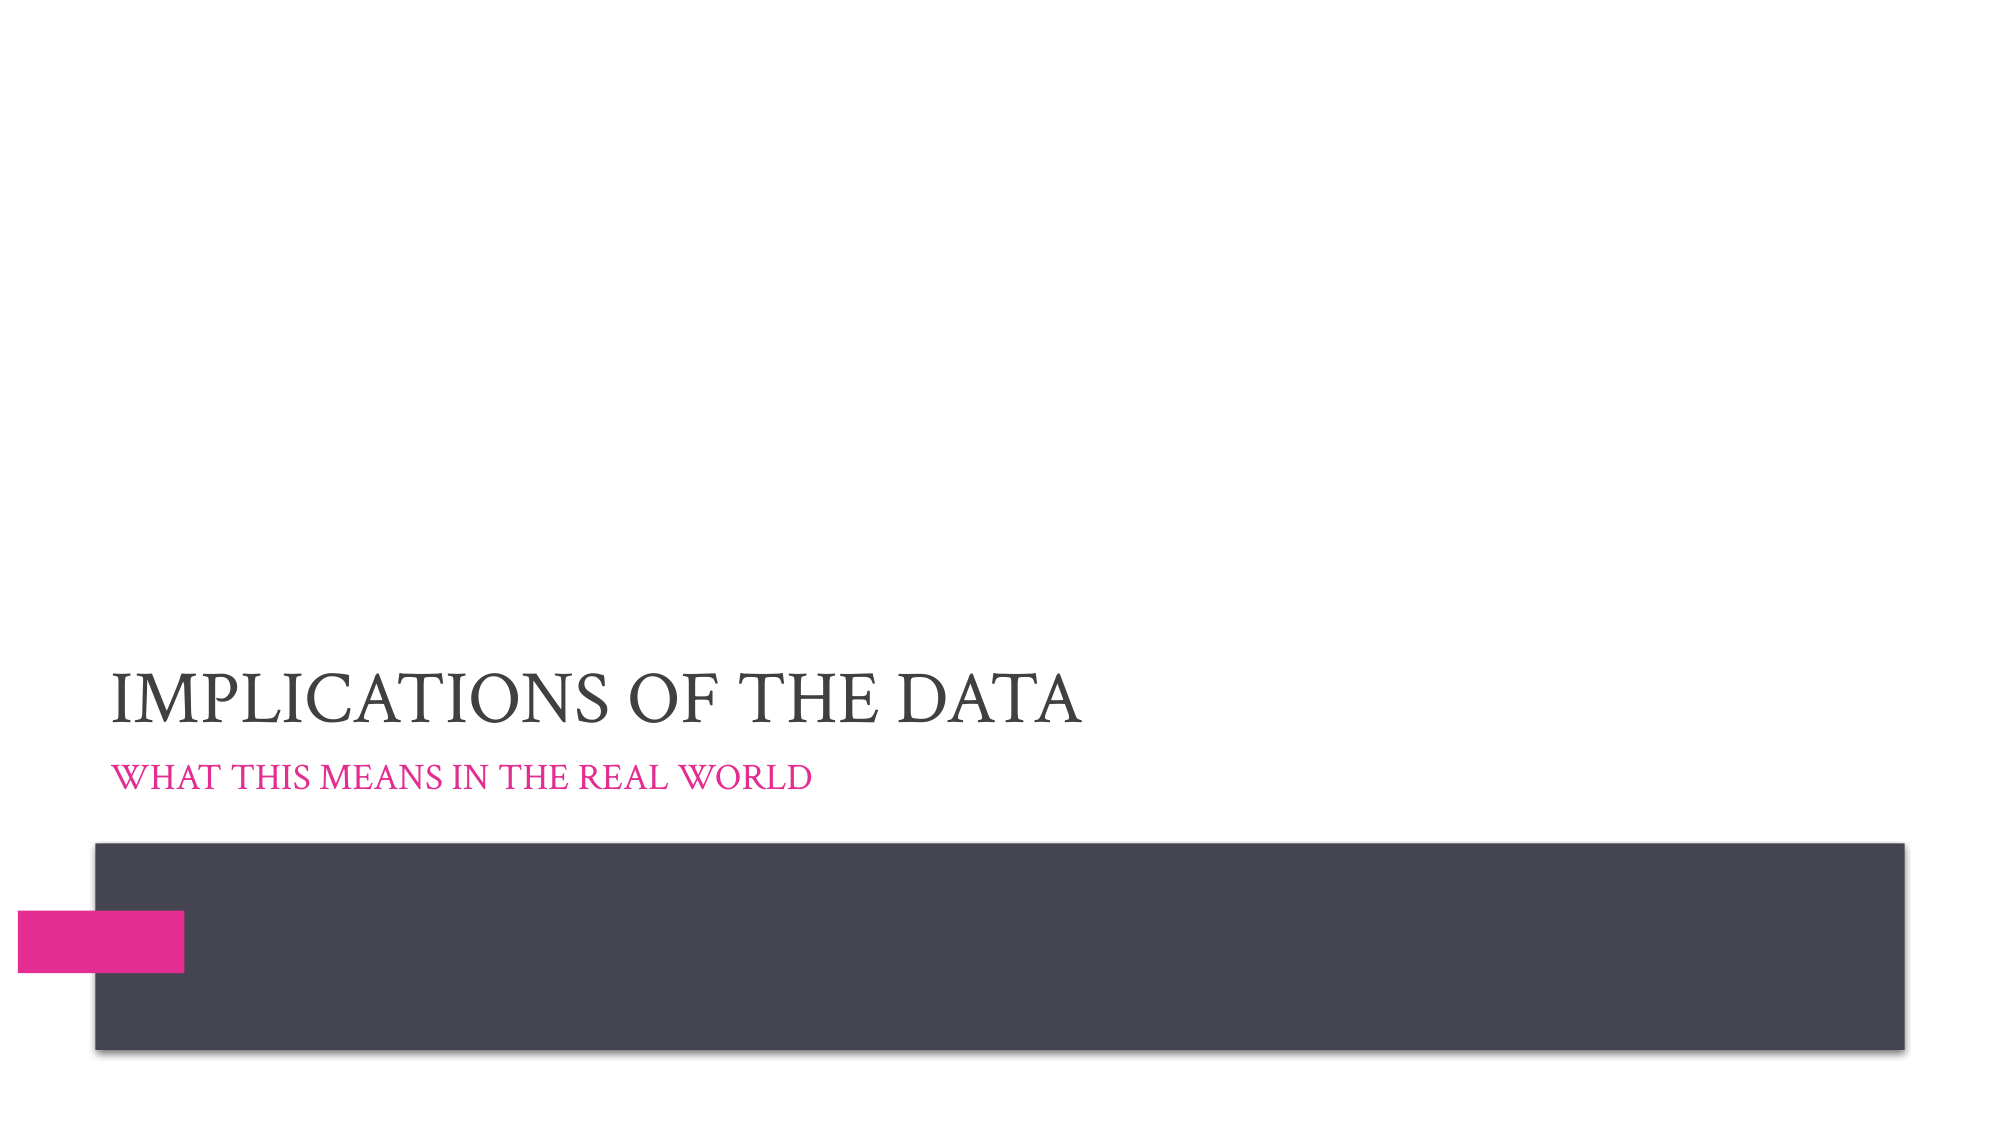

# Implications of the data
What this means in the real world